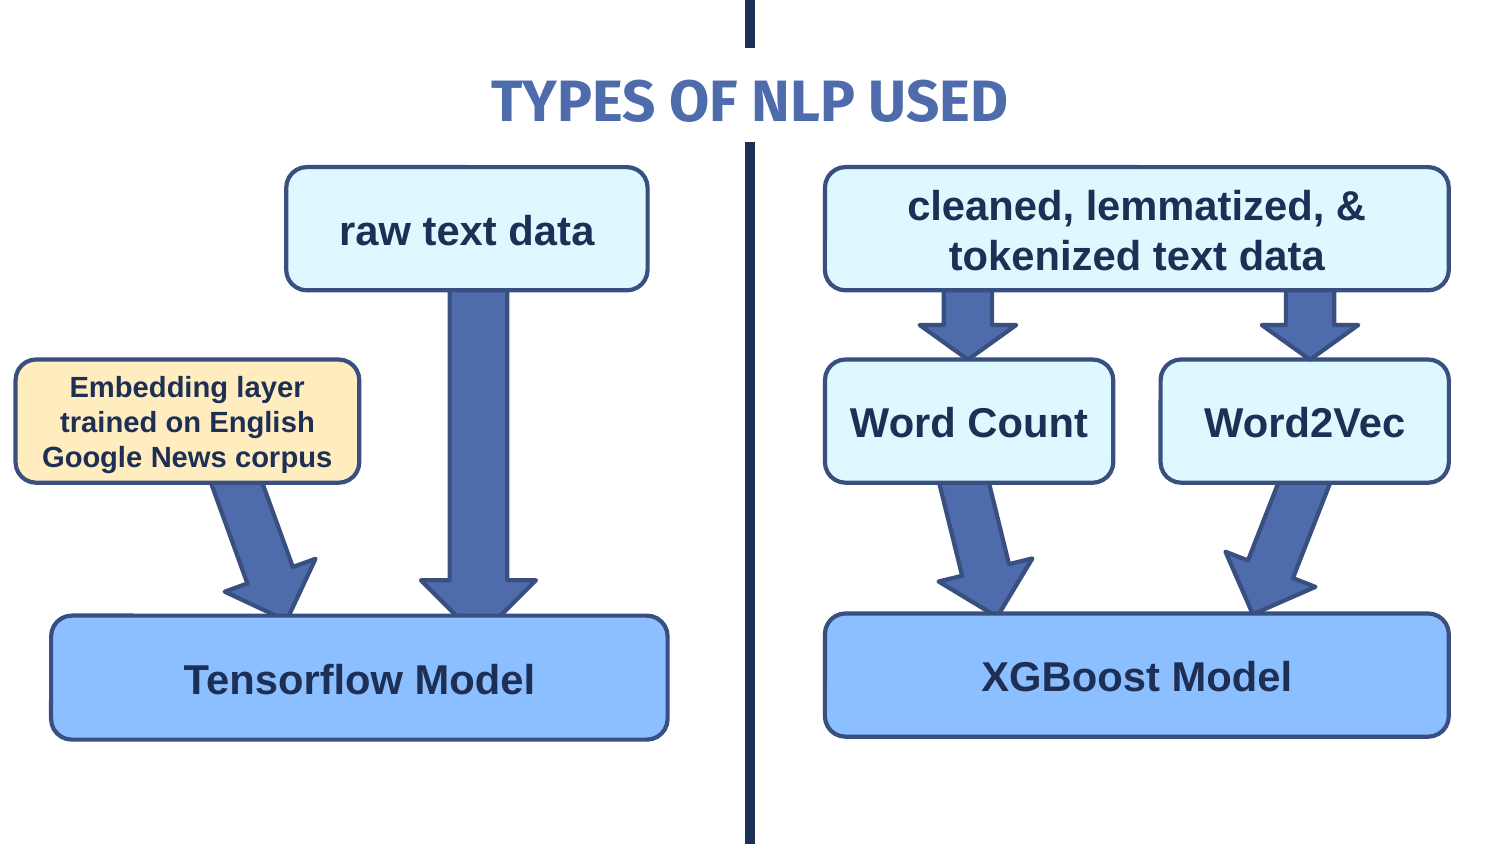

TYPES OF NLP USED
raw text data
cleaned, lemmatized, & tokenized text data

Embedding layer trained on English Google News corpus
Word Count
Word2Vec

XGBoost Model
Tensorflow Model